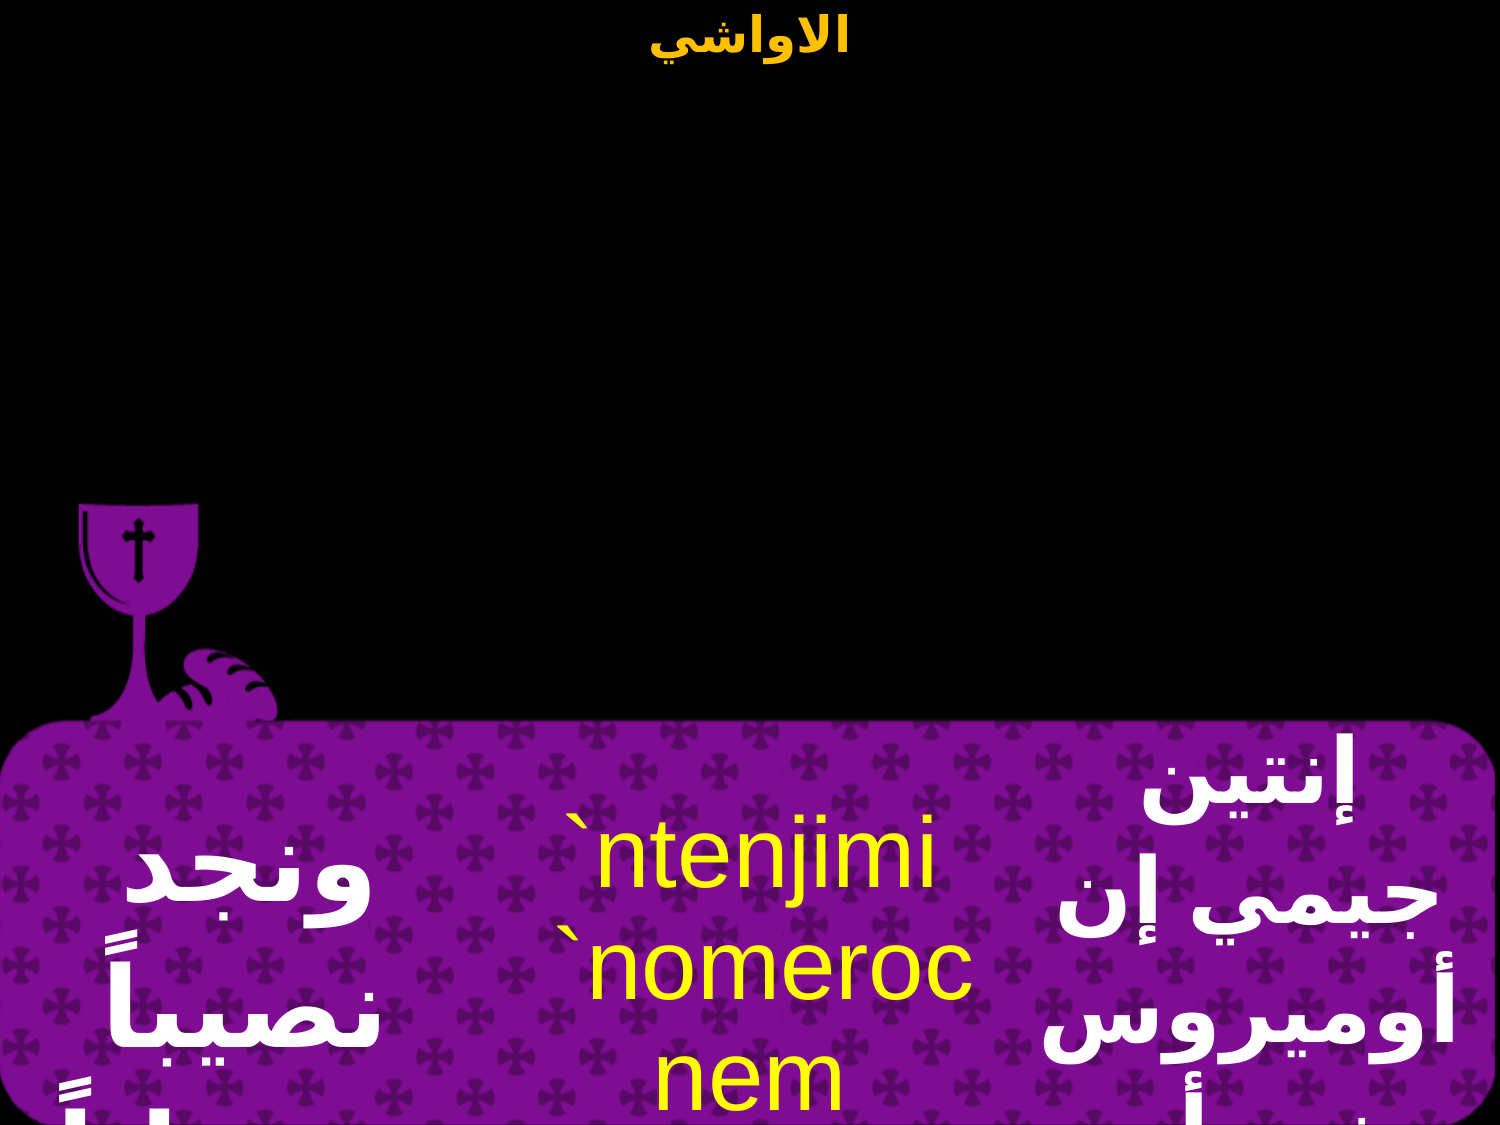

| ونجد نصيباً وميراثاً | `ntenjimi `nomeroc nem ou`klhroc | إنتين جيمي إن أوميروس نيم أو إكليروس |
| --- | --- | --- |